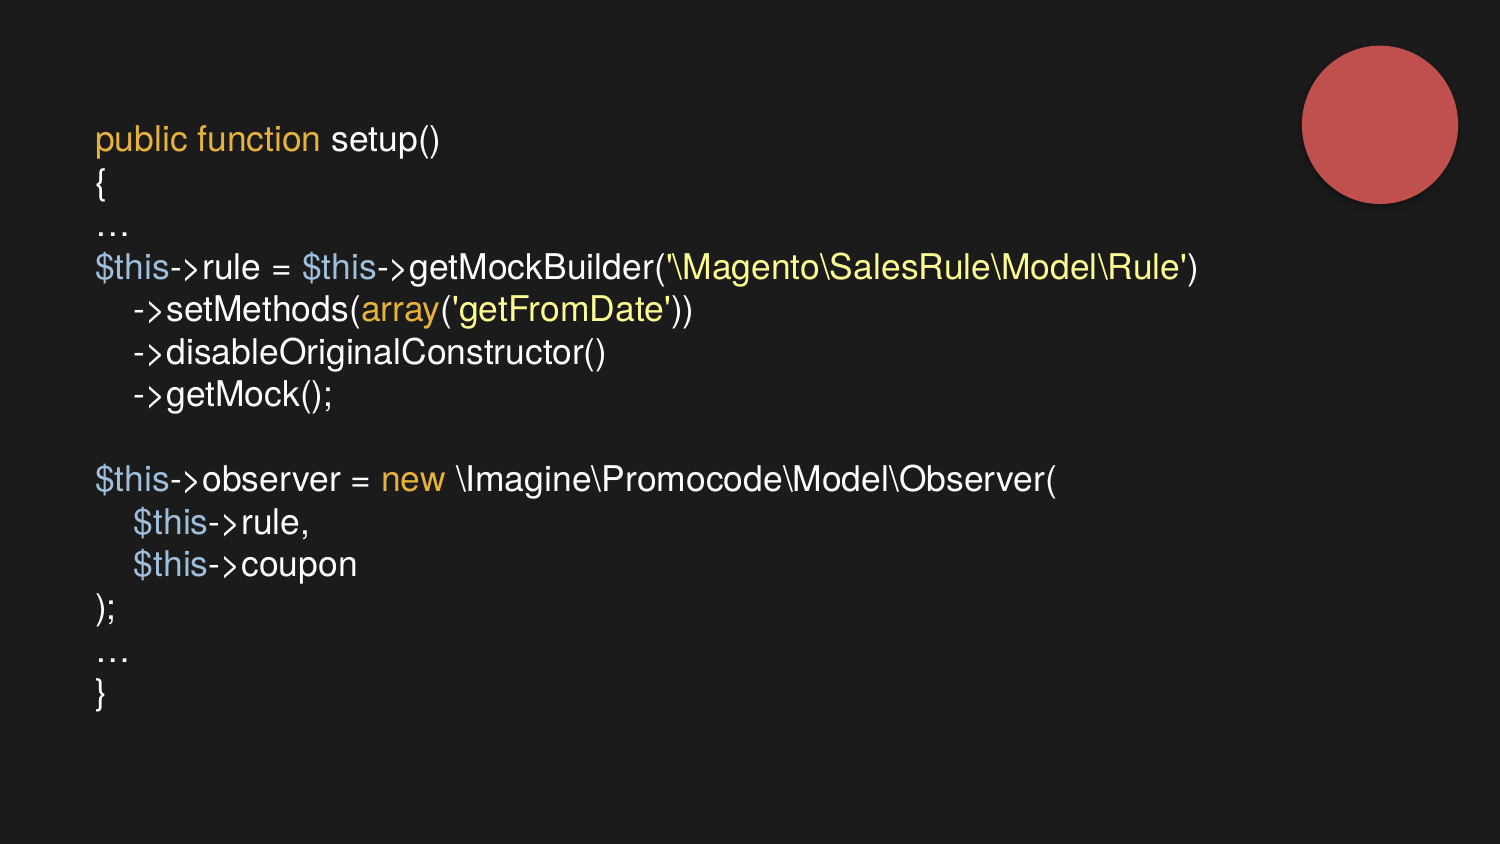

public function setup()
{
…
$this->rule = $this->getMockBuilder('\Magento\SalesRule\Model\Rule')
    ->setMethods(array('getFromDate'))
    ->disableOriginalConstructor()
    ->getMock();

$this->observer = new \Imagine\Promocode\Model\Observer(
    $this->rule,
    $this->coupon
);
…
}